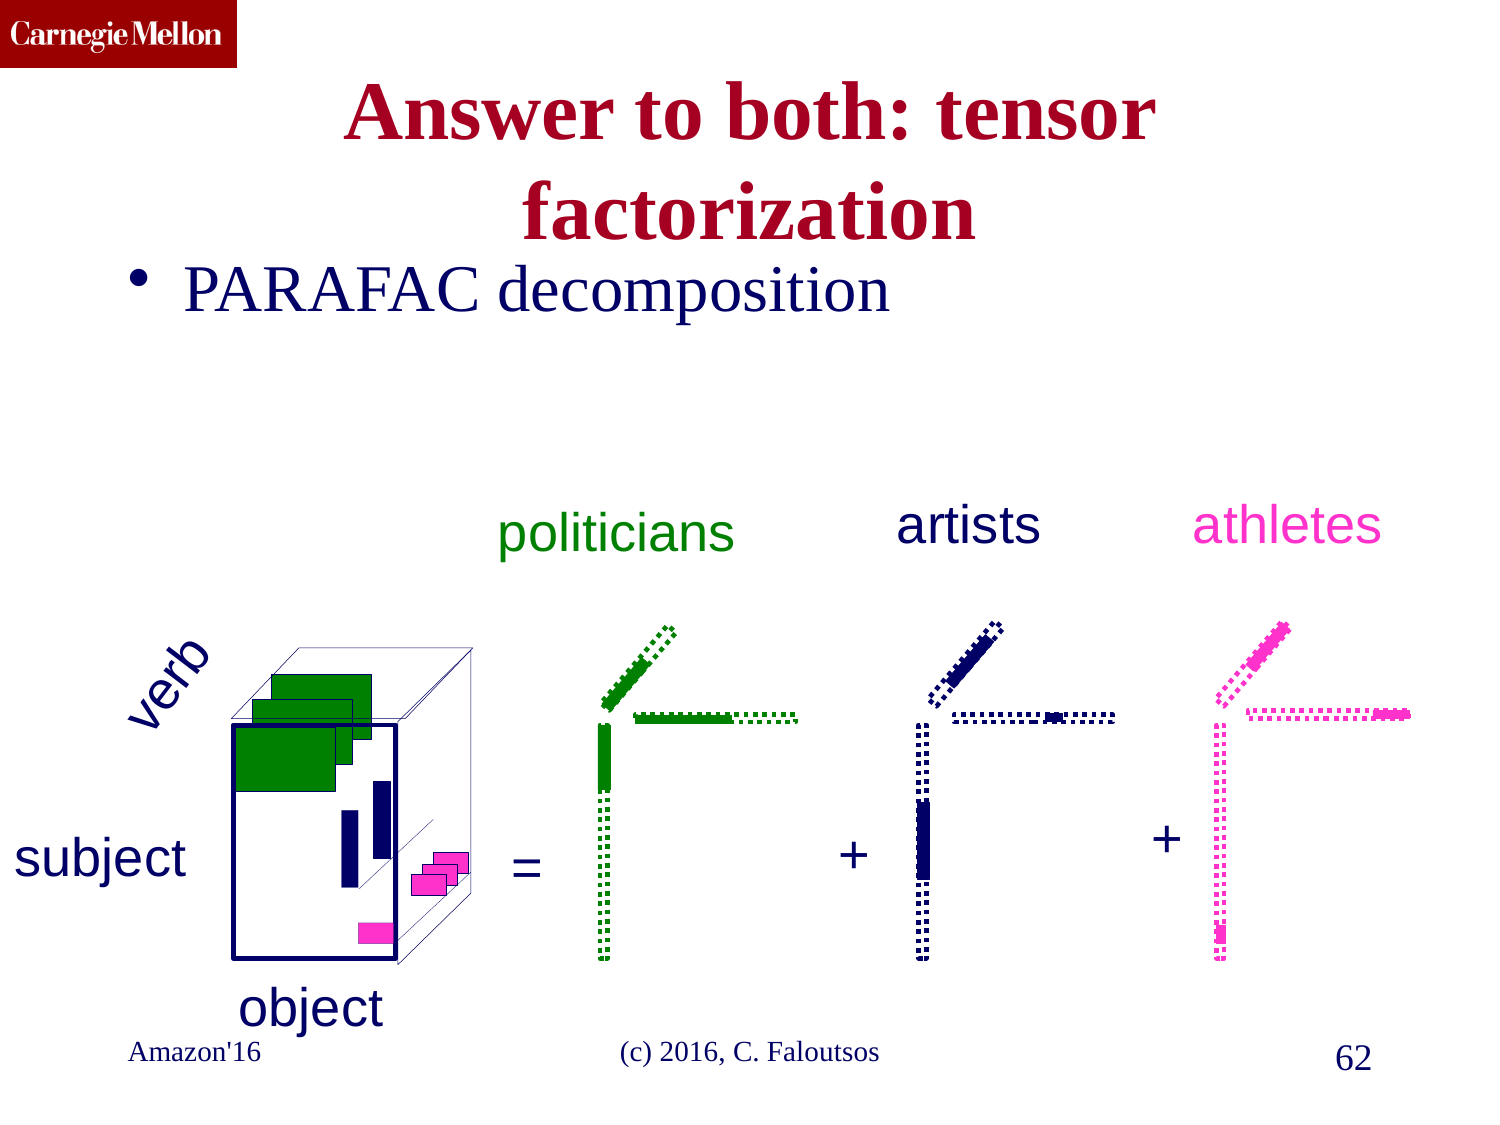

# Answer to both: tensor factorization
PARAFAC decomposition
artists
athletes
politicians
verb

+

+
subject
=

object
Amazon'16
(c) 2016, C. Faloutsos
62